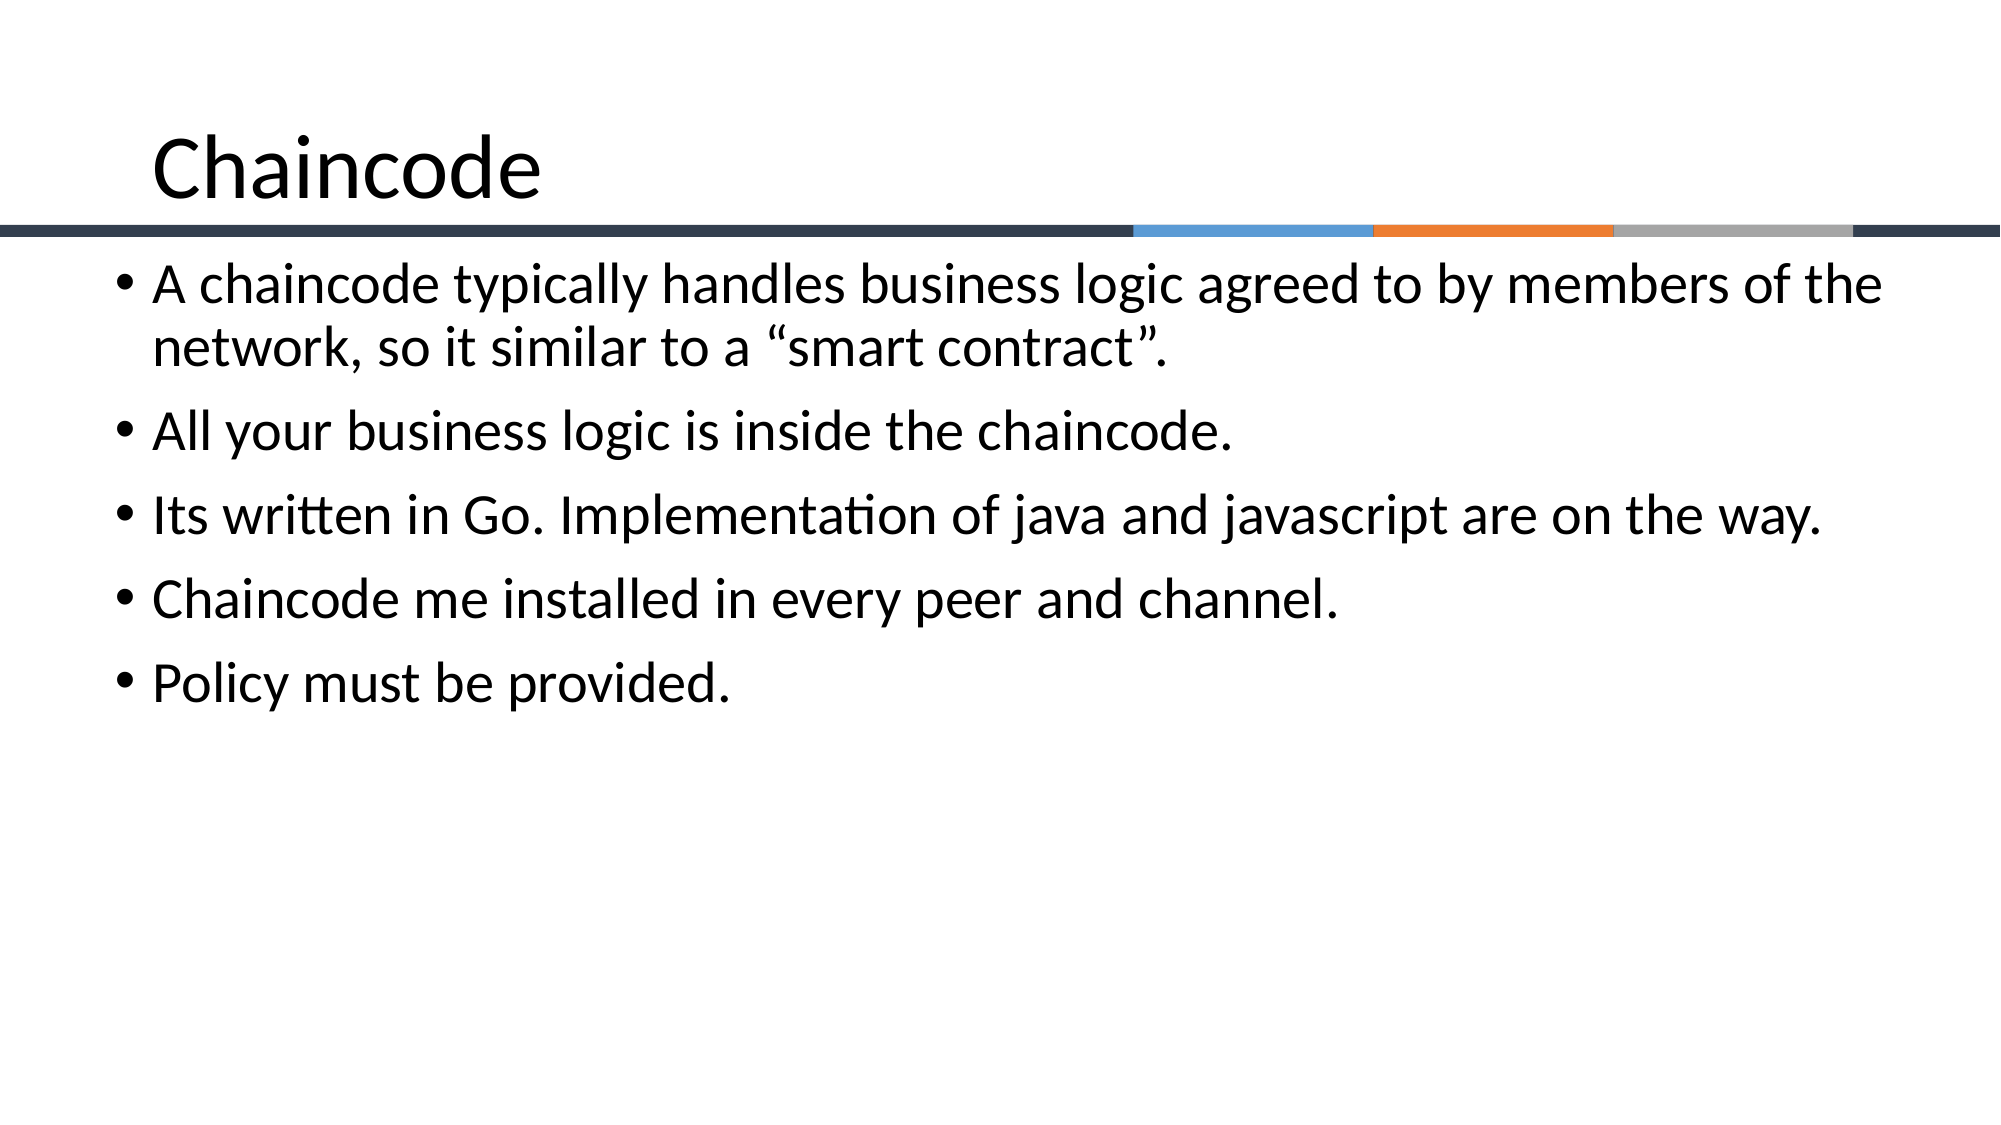

# Chaincode
A chaincode typically handles business logic agreed to by members of the network, so it similar to a “smart contract”.
All your business logic is inside the chaincode.
Its written in Go. Implementation of java and javascript are on the way.
Chaincode me installed in every peer and channel.
Policy must be provided.